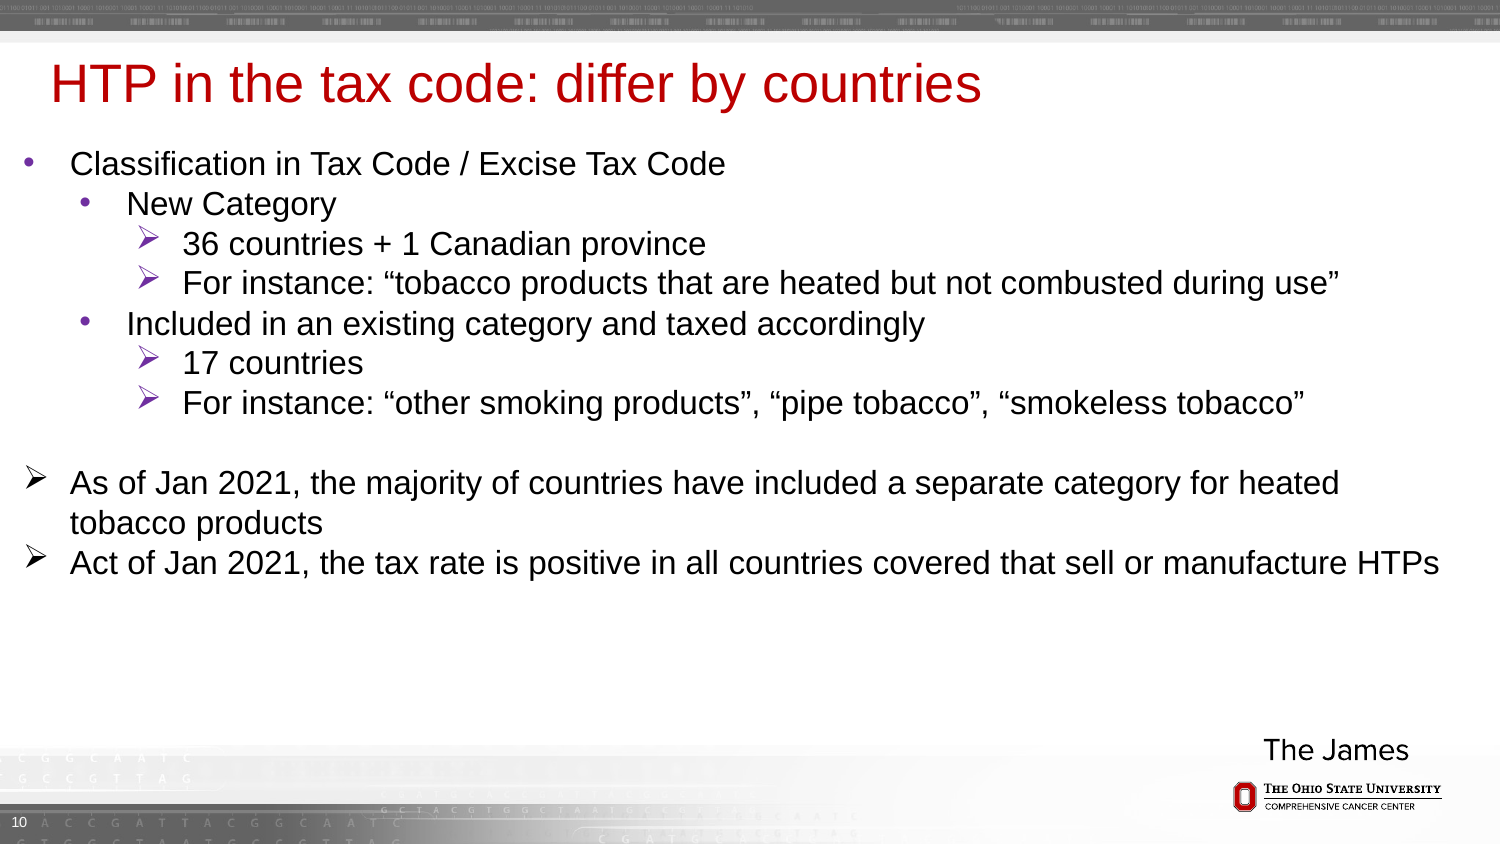

# HTP in the tax code: differ by countries
Classification in Tax Code / Excise Tax Code
New Category
36 countries + 1 Canadian province
For instance: “tobacco products that are heated but not combusted during use”
Included in an existing category and taxed accordingly
17 countries
For instance: “other smoking products”, “pipe tobacco”, “smokeless tobacco”

As of Jan 2021, the majority of countries have included a separate category for heated tobacco products
Act of Jan 2021, the tax rate is positive in all countries covered that sell or manufacture HTPs

10